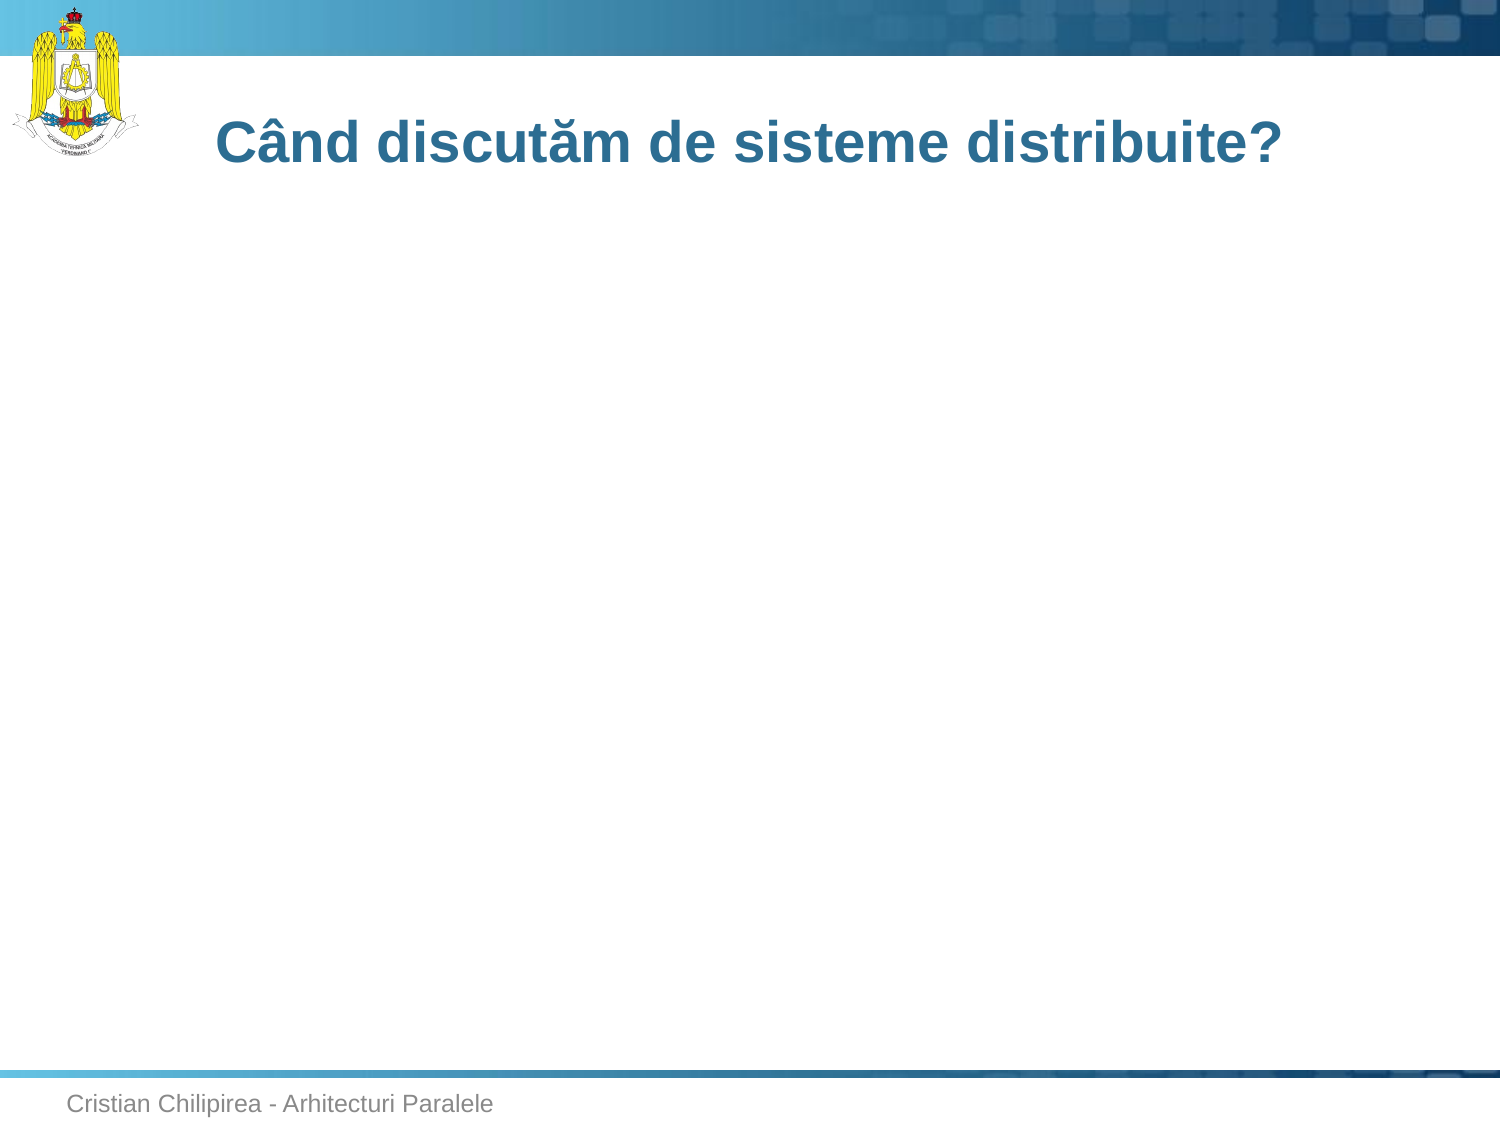

# Când discutăm de sisteme distribuite?

Cristian Chilipirea - Arhitecturi Paralele